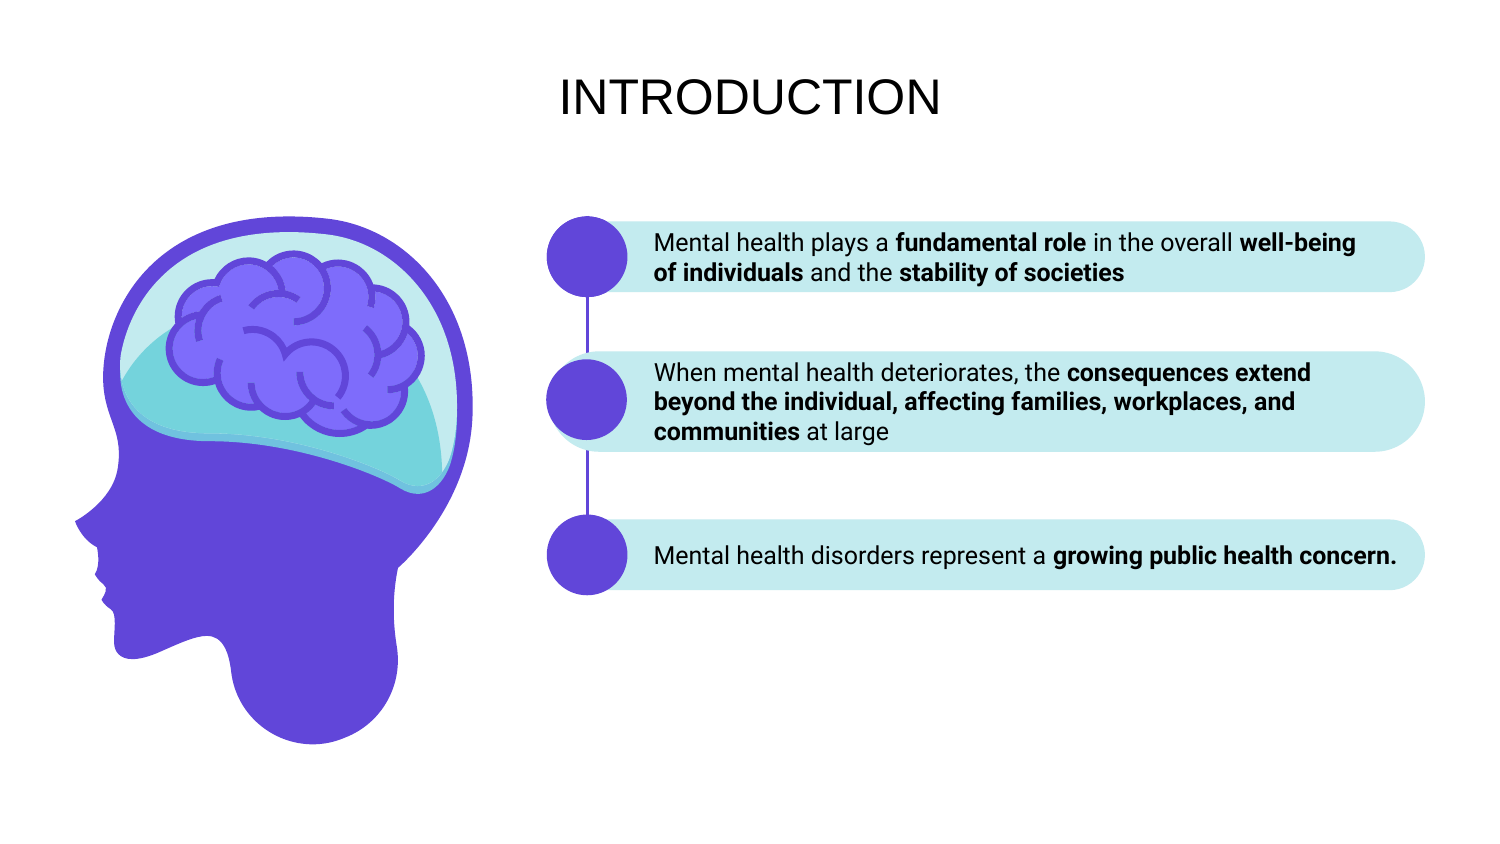

# INTRODUCTION

Mental health plays a fundamental role in the overall well-being of individuals and the stability of societies

When mental health deteriorates, the consequences extend beyond the individual, affecting families, workplaces, and communities at large

Mental health disorders represent a growing public health concern.